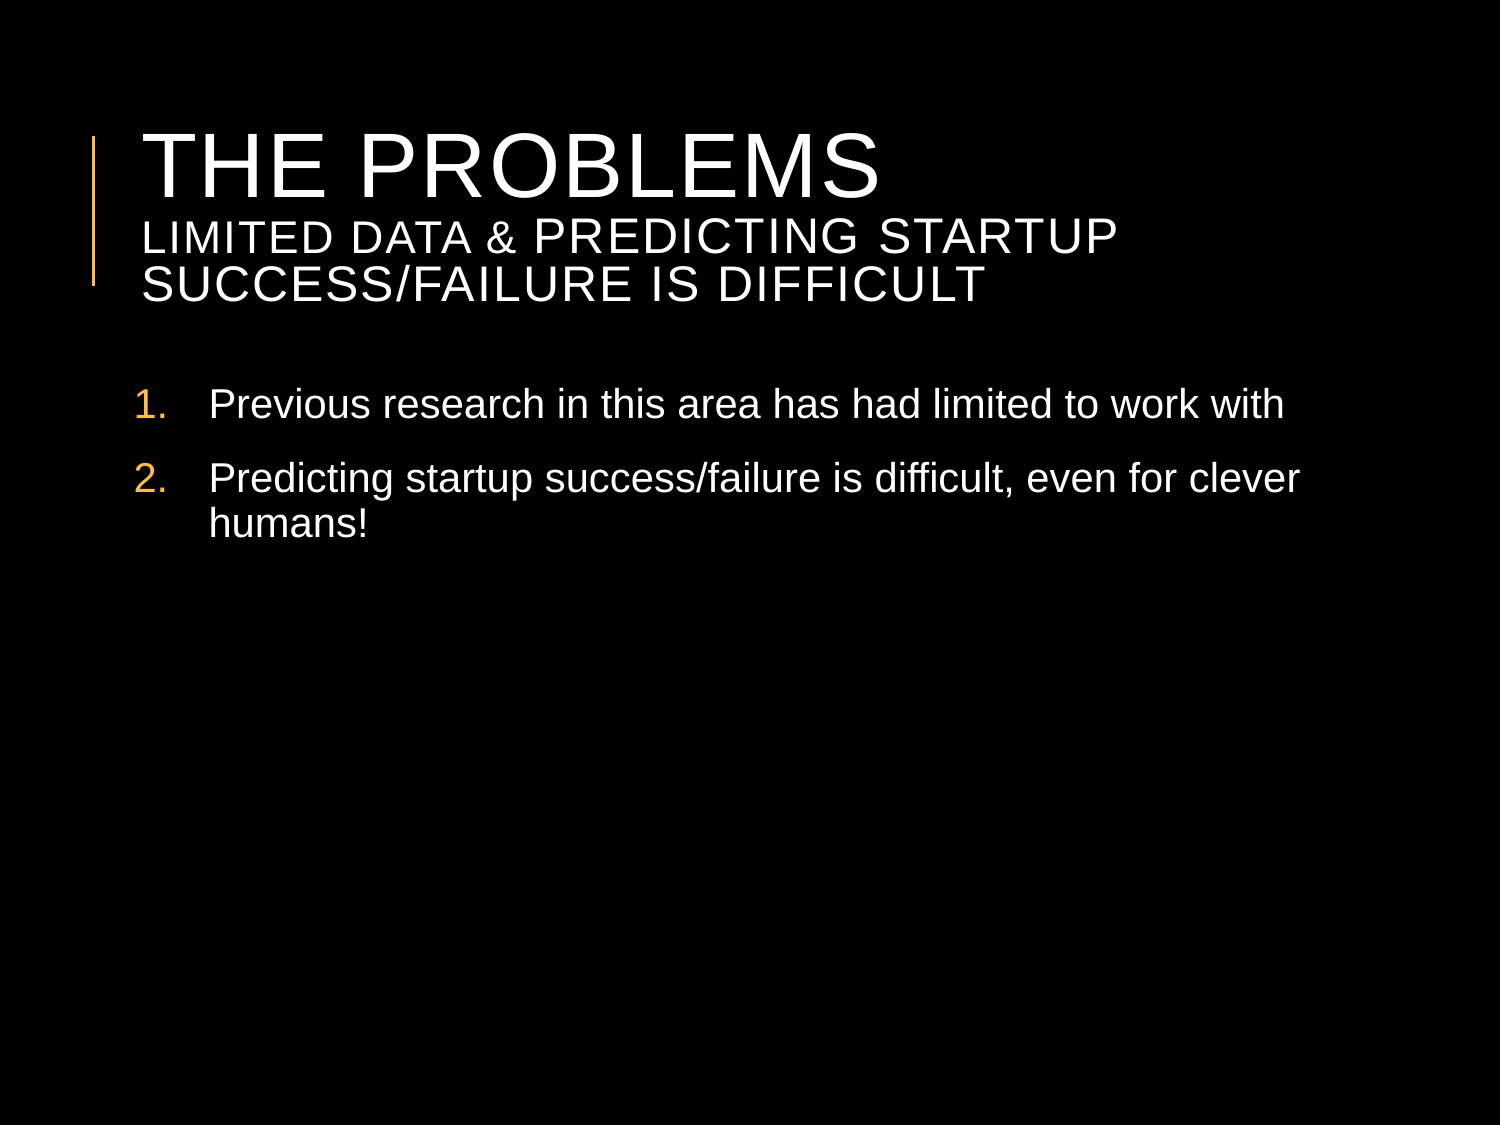

# The problems Limited data & Predicting startup success/failure is difficult
Previous research in this area has had limited to work with
Predicting startup success/failure is difficult, even for clever humans!